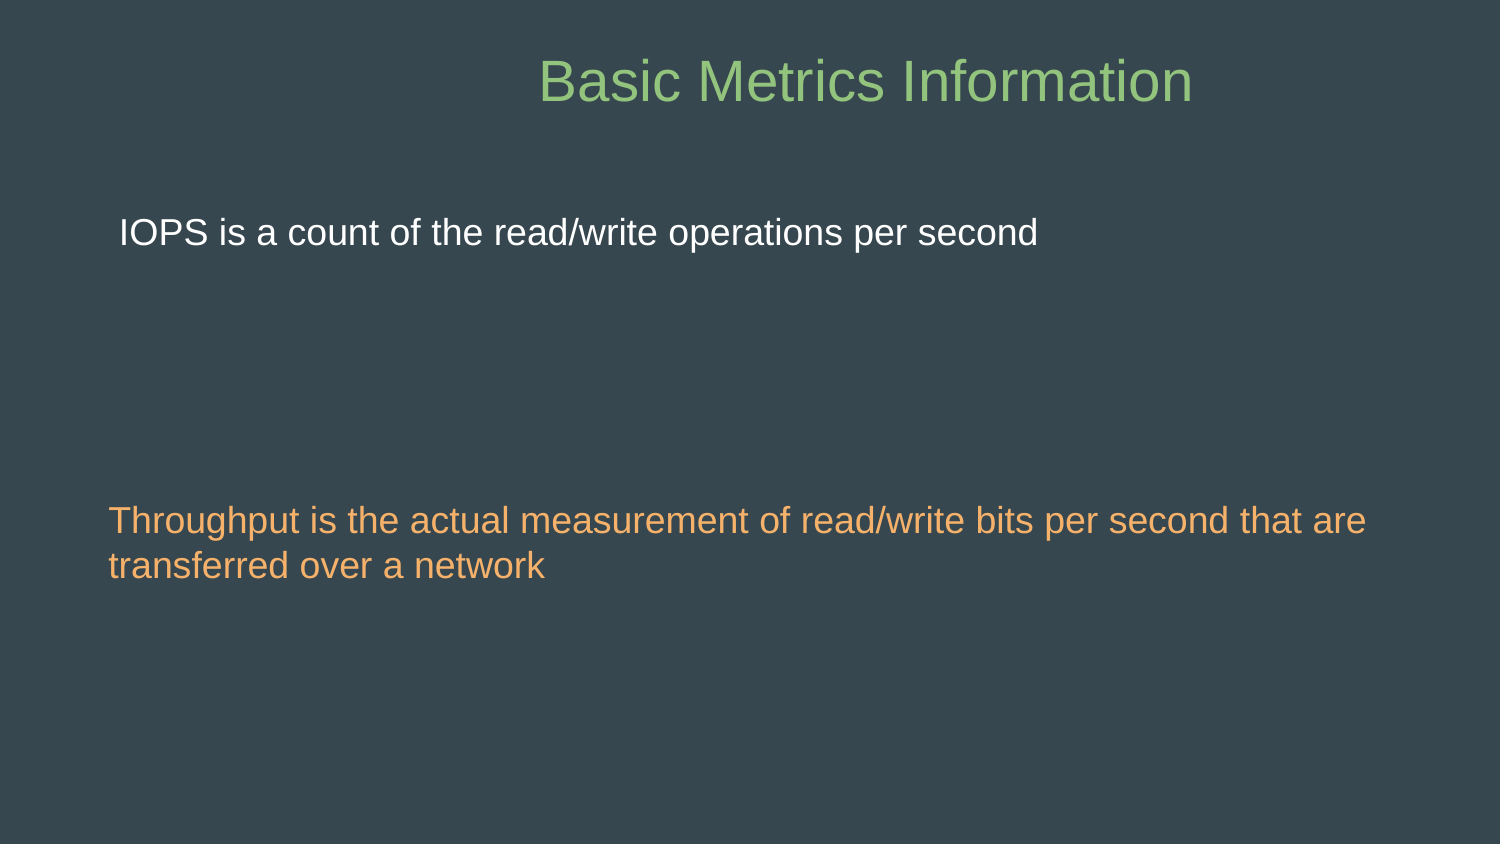

Basic Metrics Information
 IOPS is a count of the read/write operations per second

Throughput is the actual measurement of read/write bits per second that are transferred over a network